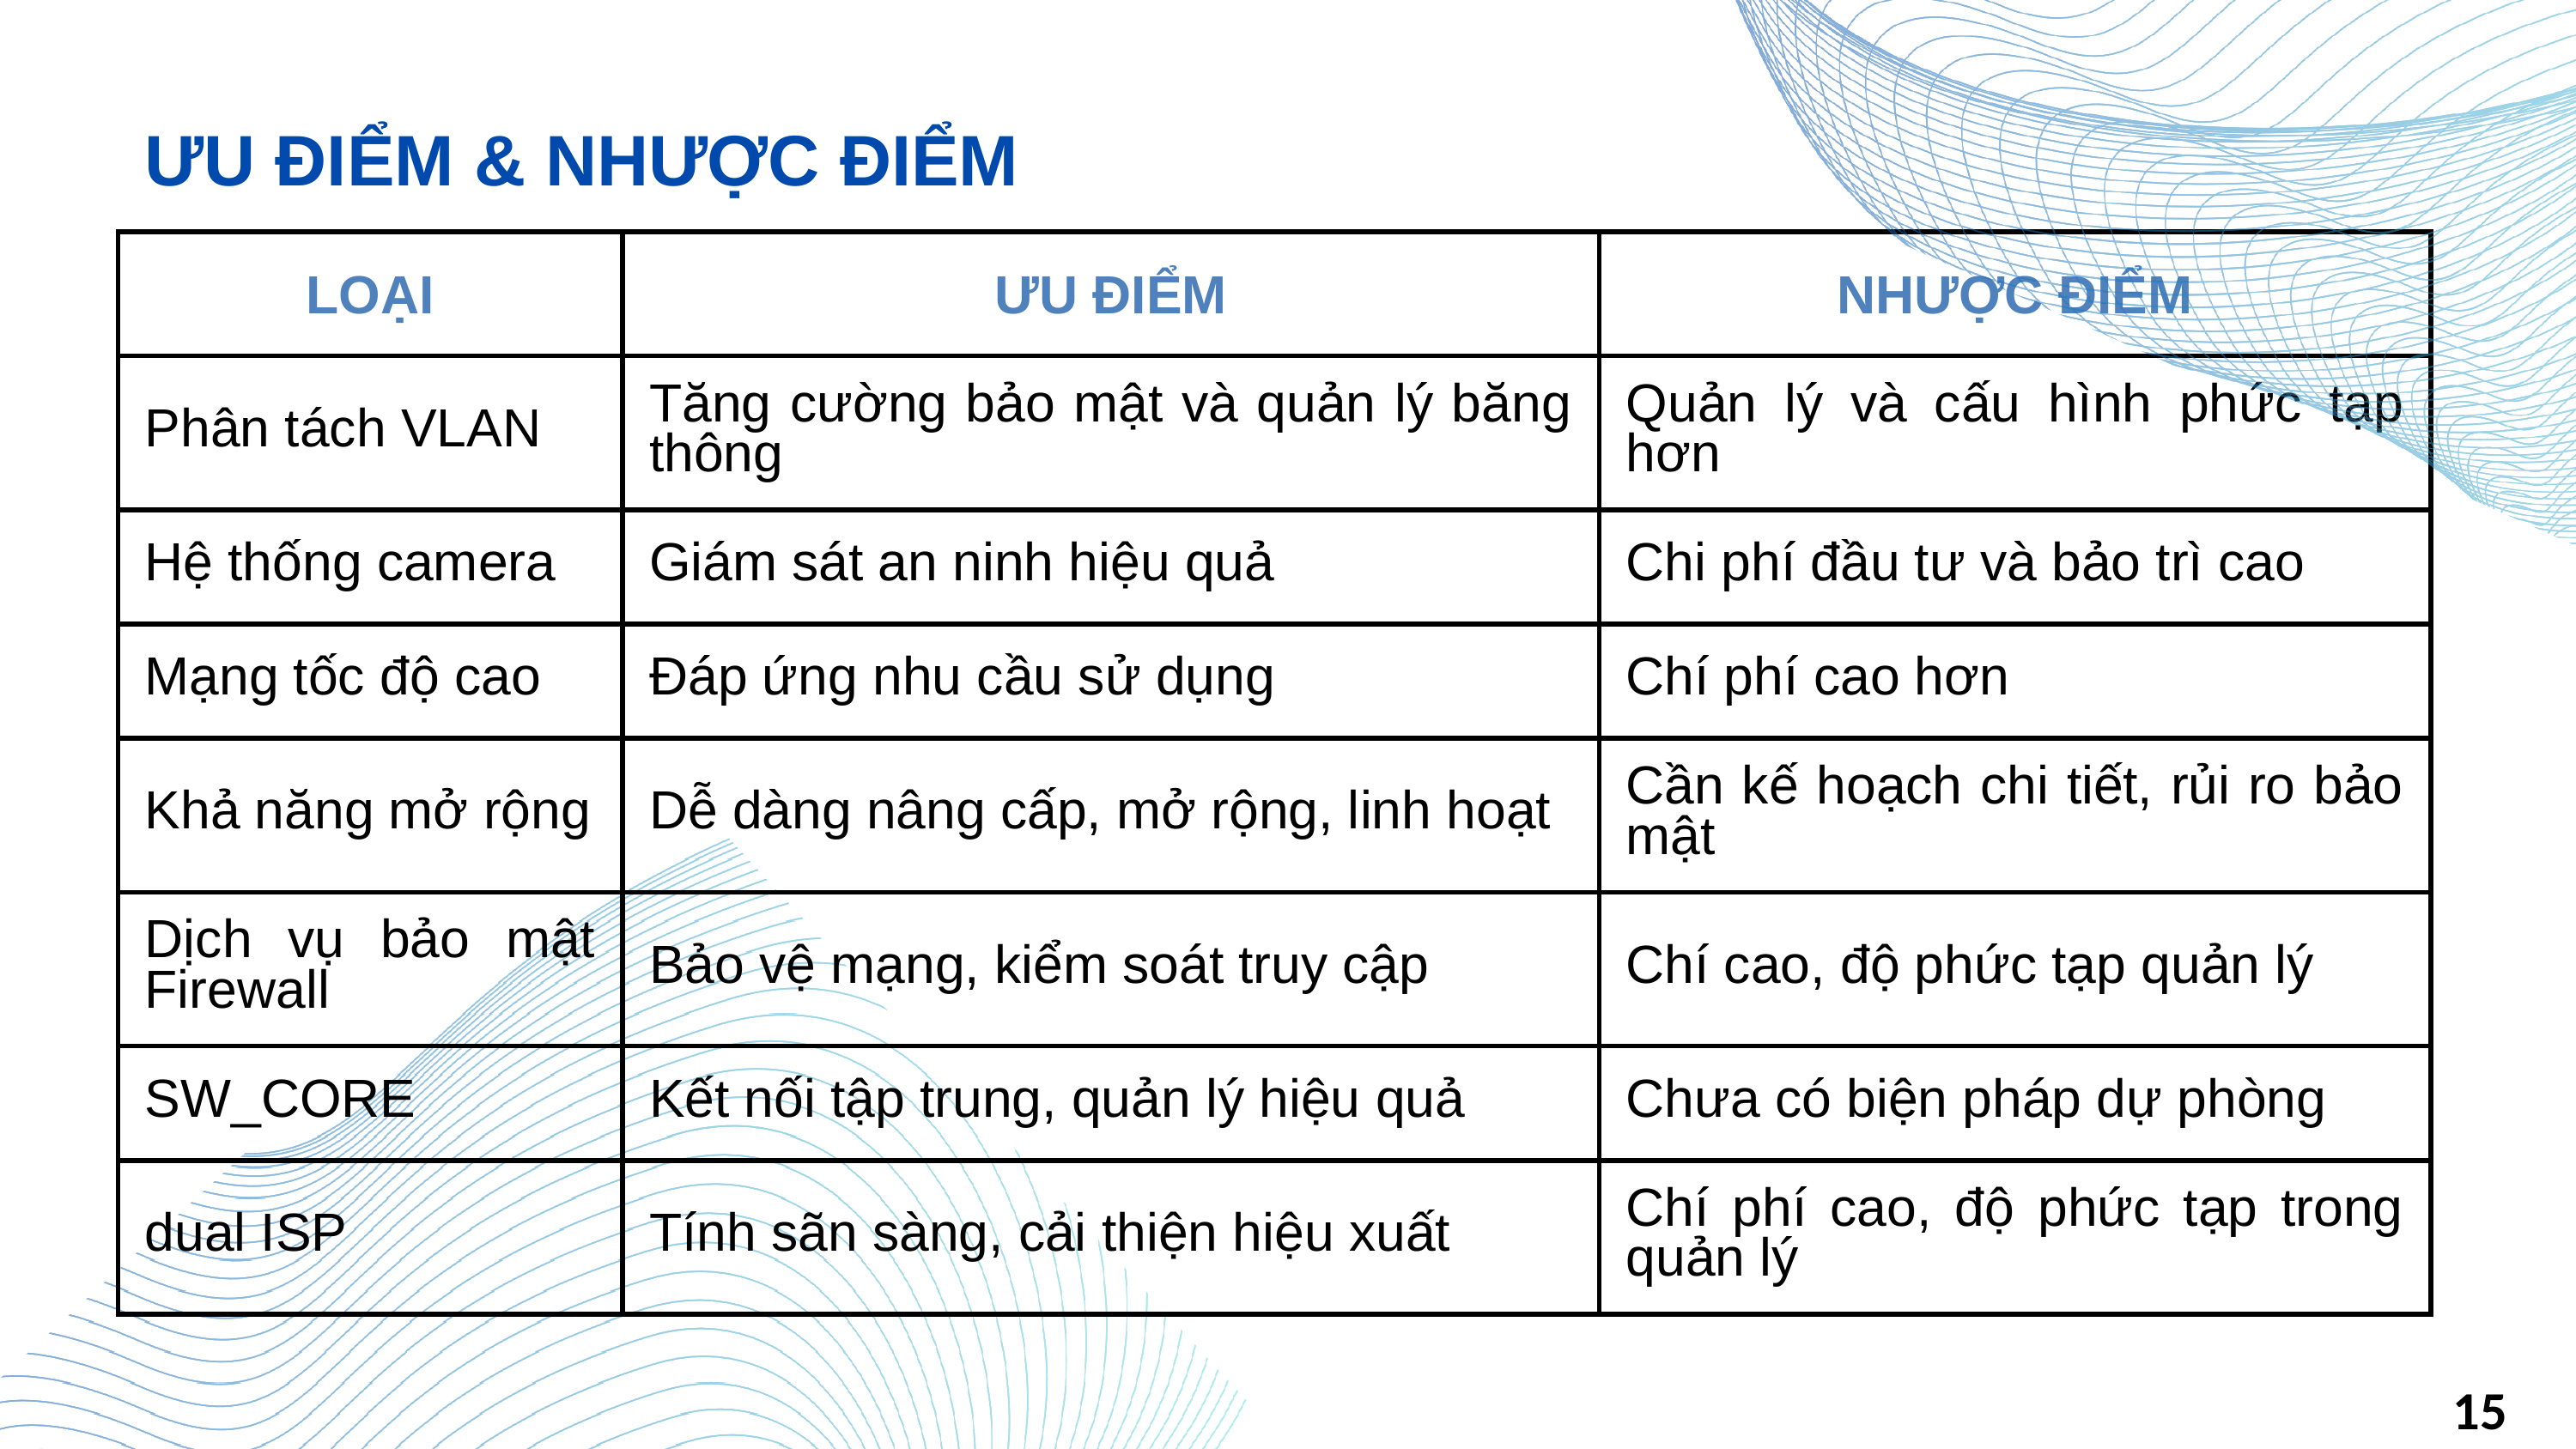

ƯU ĐIỂM & NHƯỢC ĐIỂM
| LOẠI | ƯU ĐIỂM | NHƯỢC ĐIỂM |
| --- | --- | --- |
| Phân tách VLAN | Tăng cường bảo mật và quản lý băng thông | Quản lý và cấu hình phức tạp hơn |
| Hệ thống camera | Giám sát an ninh hiệu quả | Chi phí đầu tư và bảo trì cao |
| Mạng tốc độ cao | Đáp ứng nhu cầu sử dụng | Chí phí cao hơn |
| Khả năng mở rộng | Dễ dàng nâng cấp, mở rộng, linh hoạt | Cần kế hoạch chi tiết, rủi ro bảo mật |
| Dịch vụ bảo mật Firewall | Bảo vệ mạng, kiểm soát truy cập | Chí cao, độ phức tạp quản lý |
| SW\_CORE | Kết nối tập trung, quản lý hiệu quả | Chưa có biện pháp dự phòng |
| dual ISP | Tính sãn sàng, cải thiện hiệu xuất | Chí phí cao, độ phức tạp trong quản lý |

15